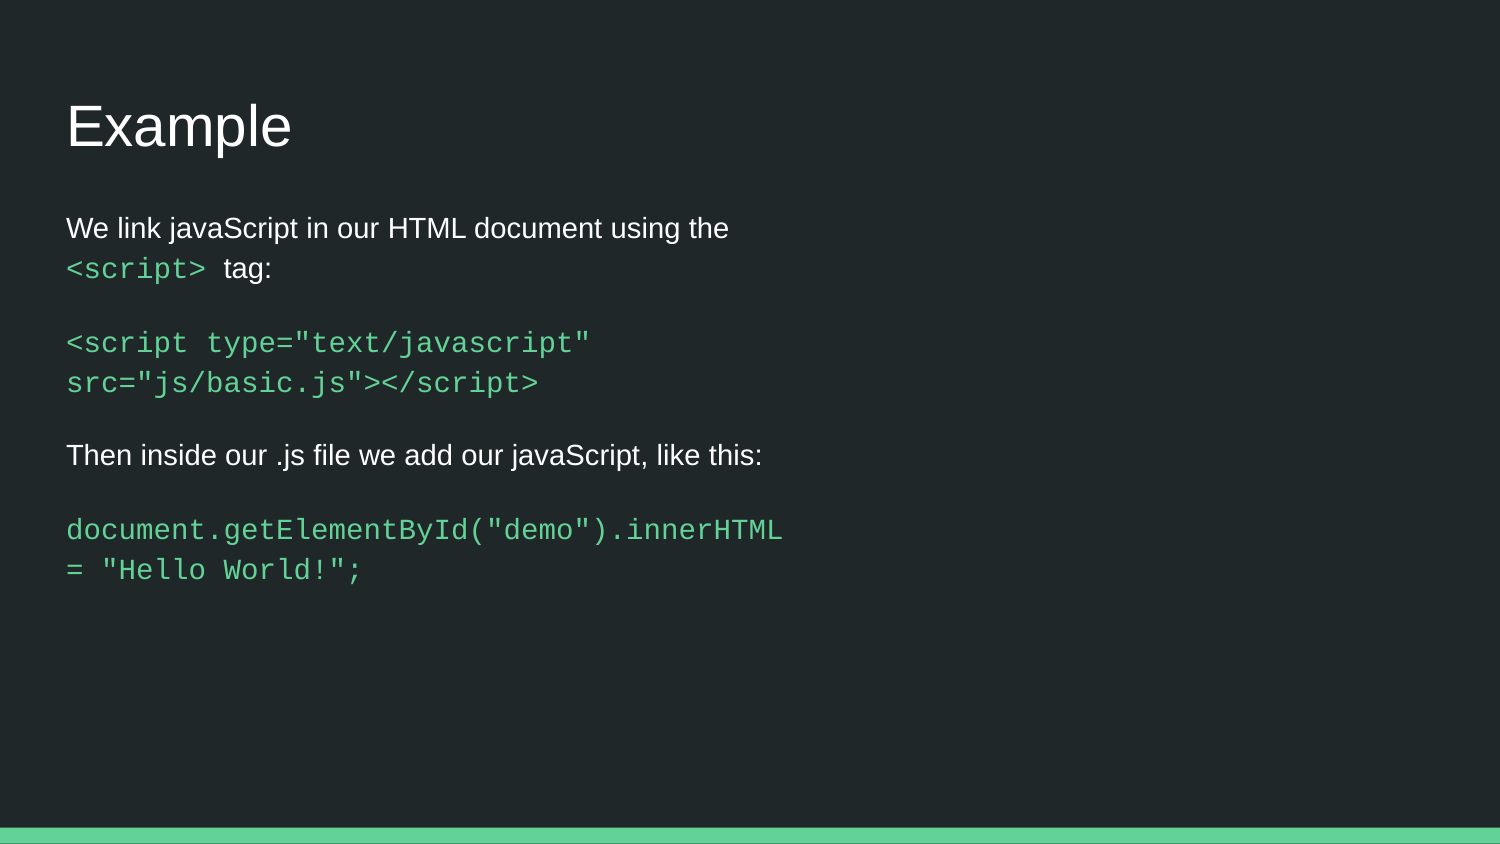

# Example
We link javaScript in our HTML document using the <script> tag:
<script type="text/javascript" src="js/basic.js"></script>
Then inside our .js file we add our javaScript, like this:
document.getElementById("demo").innerHTML = "Hello World!";